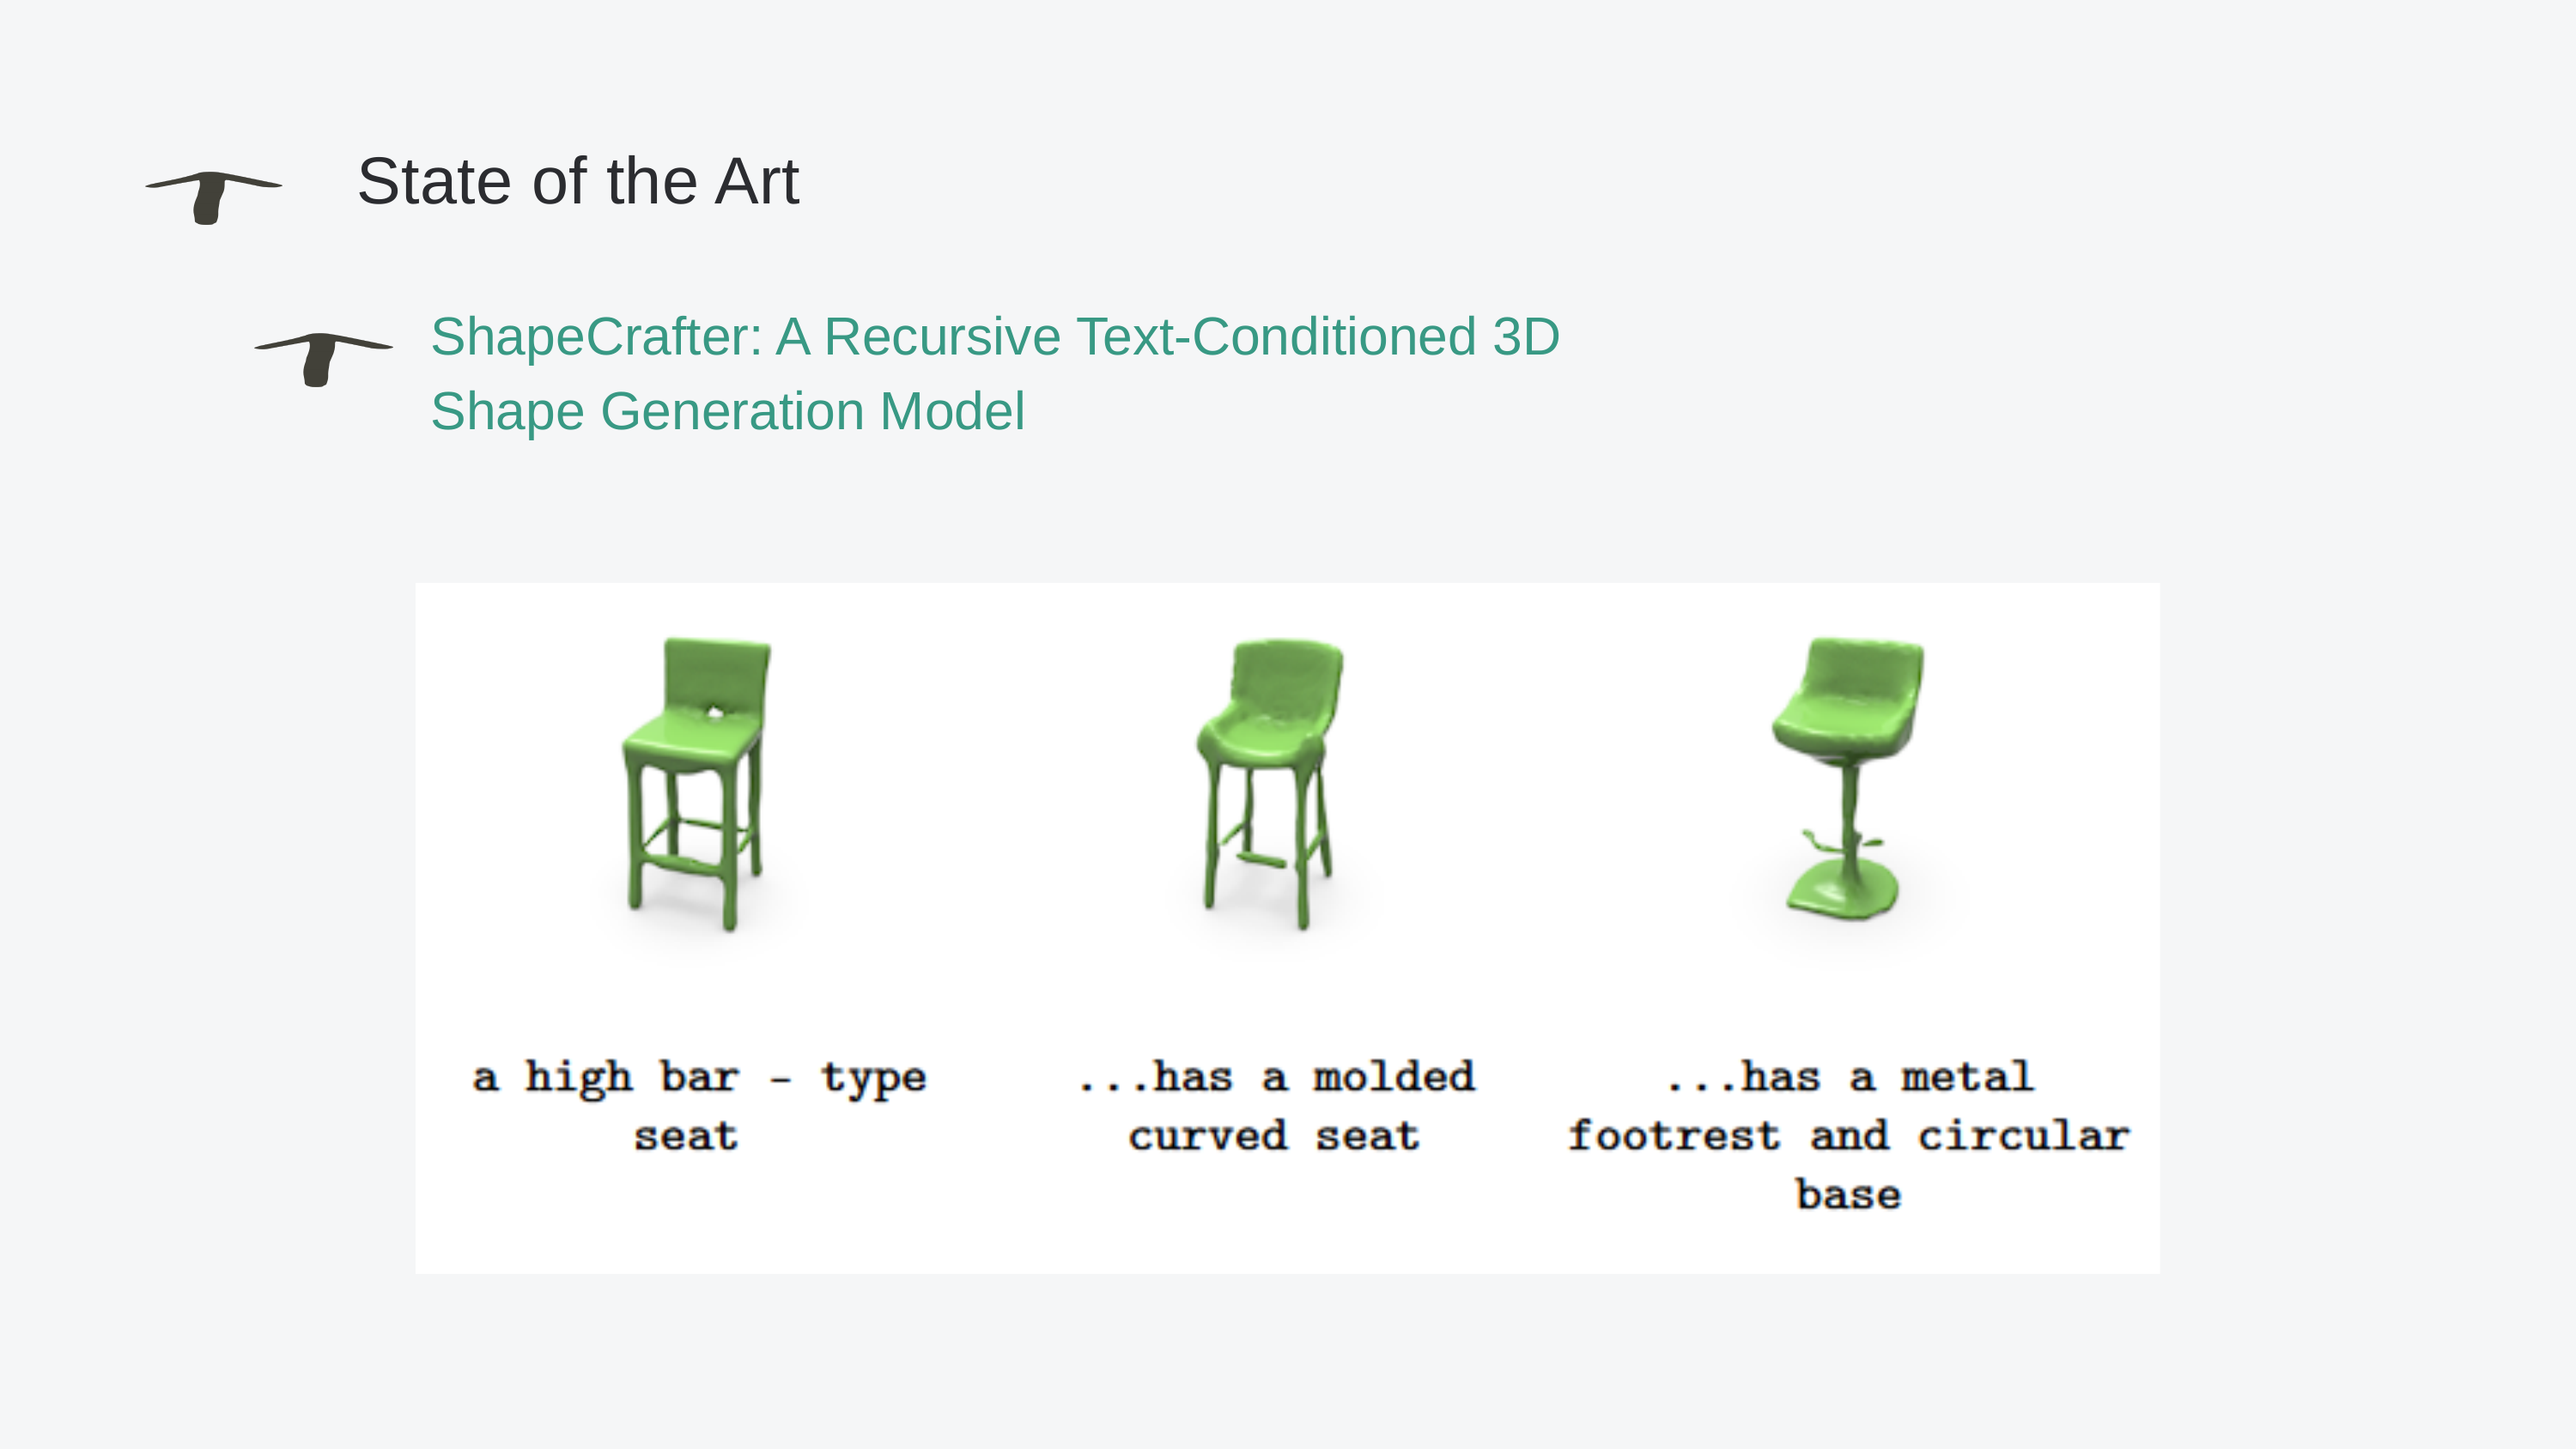

State of the Art

ShapeCrafter: A Recursive Text-Conditioned 3D Shape Generation Model